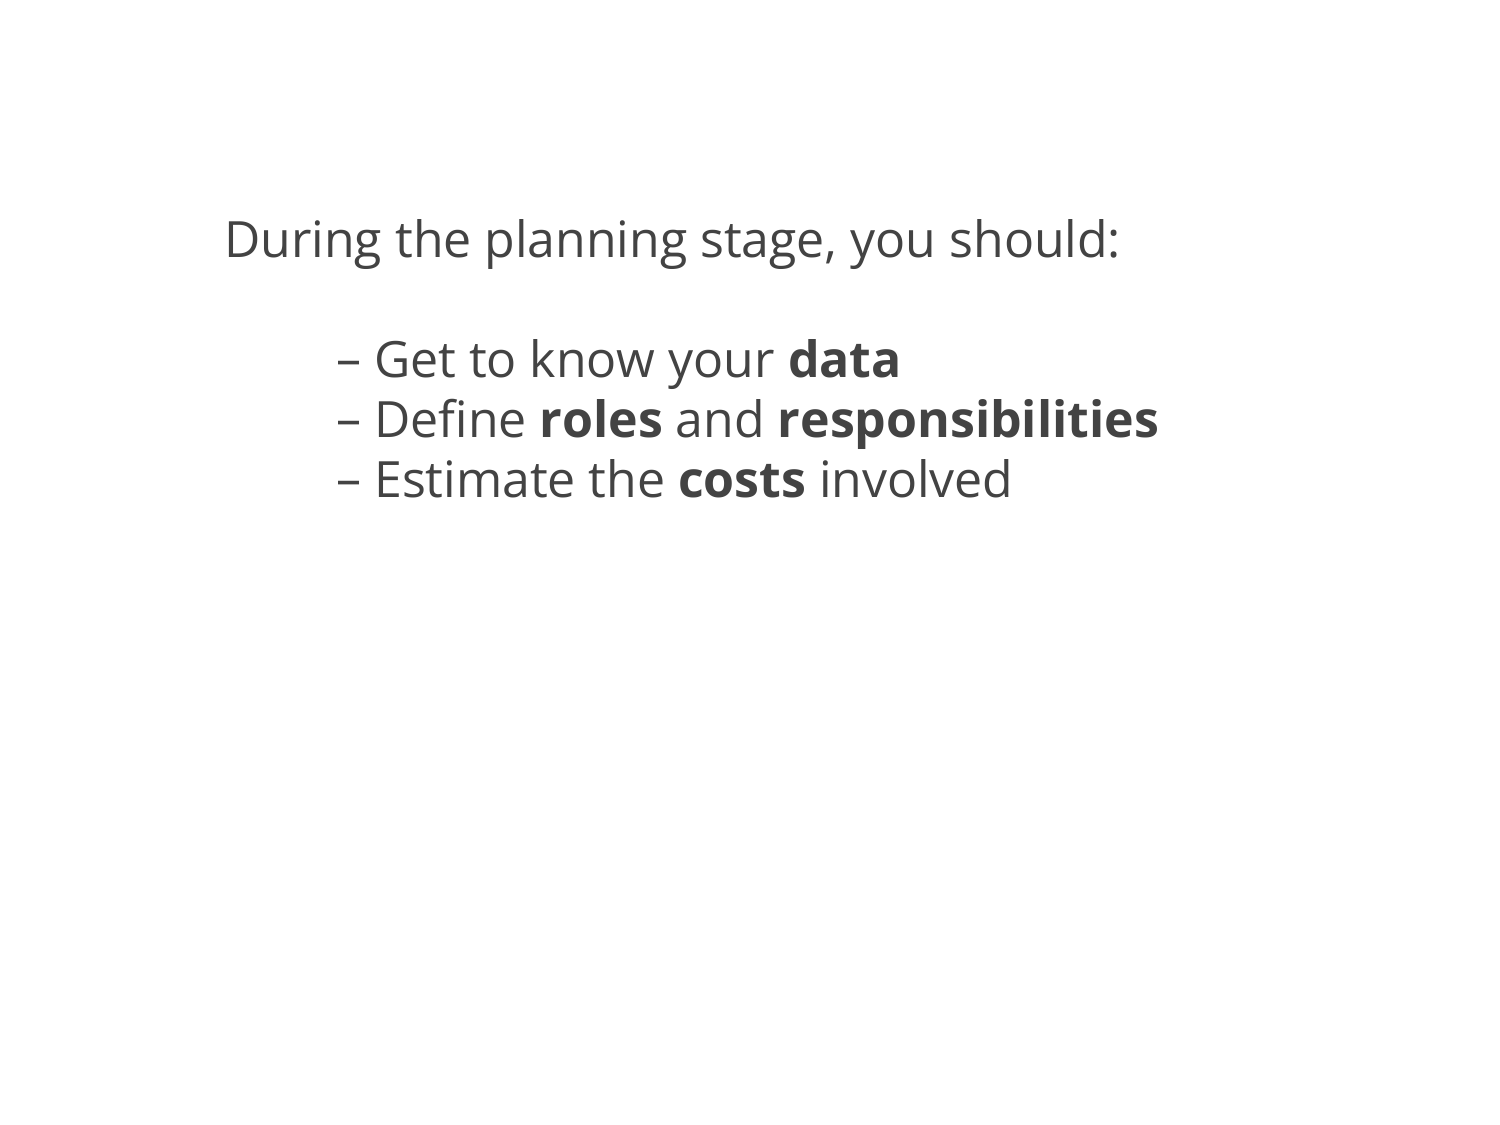

During the planning stage, you should:

Get to know your data
Define roles and responsibilities
Estimate the costs involved